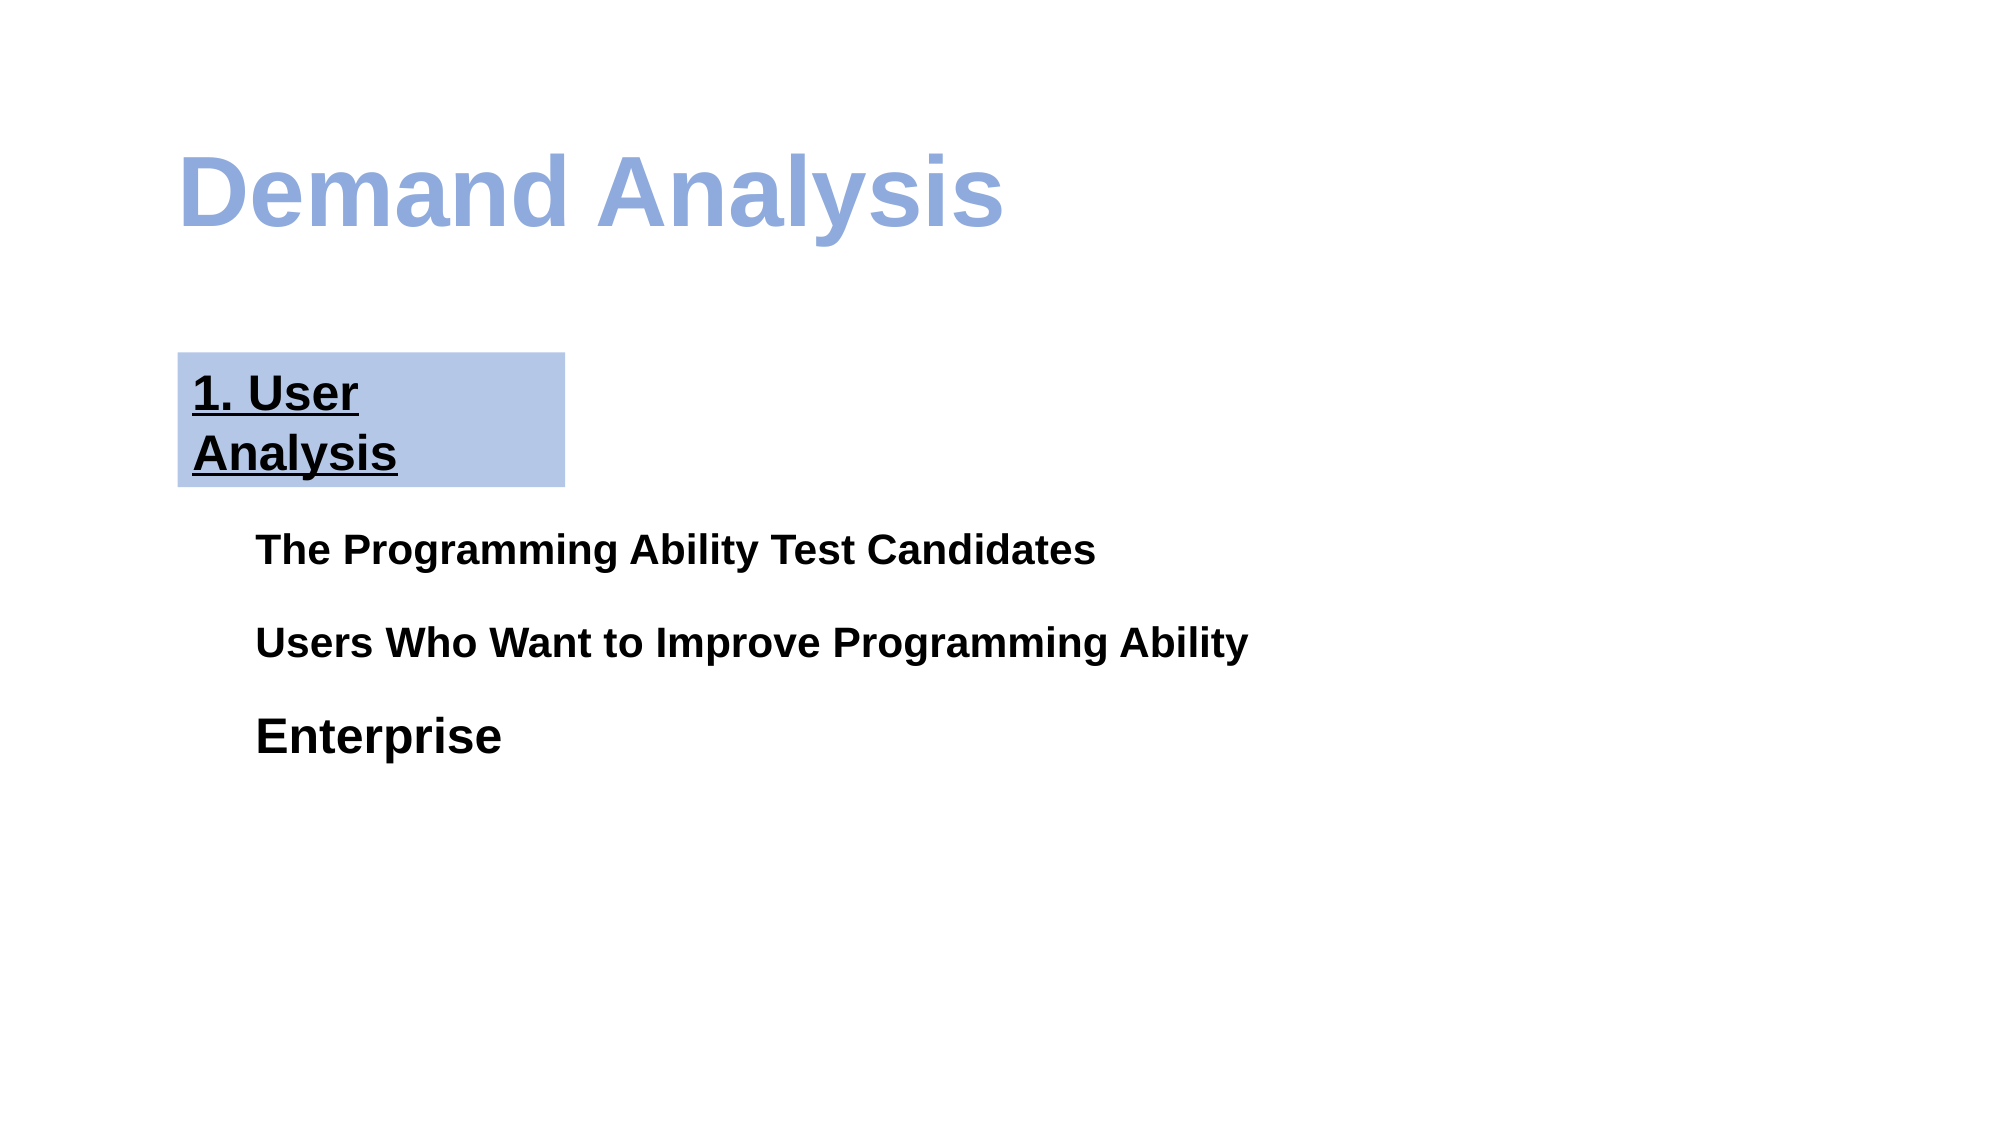

Demand Analysis
1. User Analysis
# The Programming Ability Test Candidates
Users Who Want to Improve Programming Ability
Enterprise